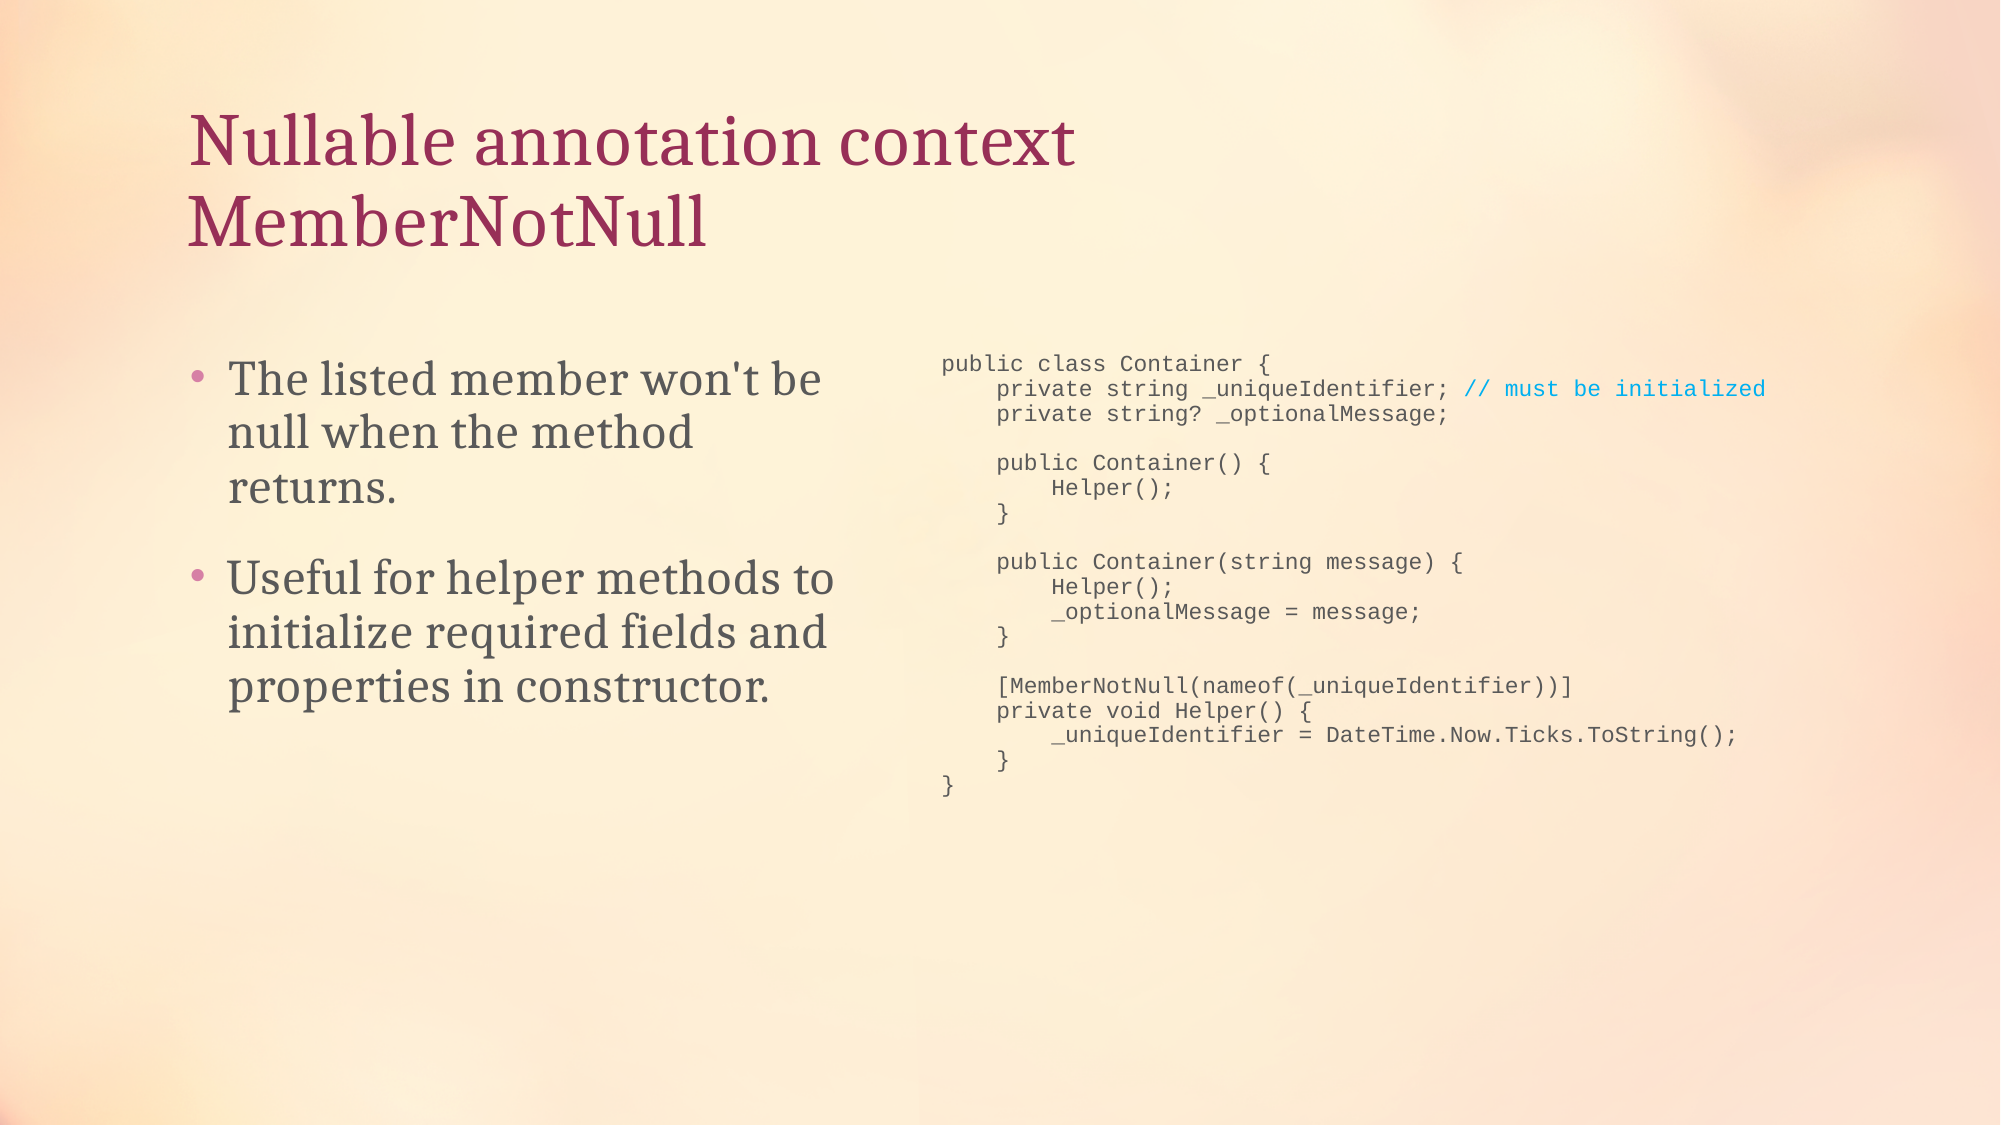

# Nullable annotation context MemberNotNull
The listed member won't be null when the method returns.
Useful for helper methods to initialize required fields and properties in constructor.
public class Container {
    private string _uniqueIdentifier; // must be initialized
    private string? _optionalMessage;
    public Container() {
        Helper();
    }
    public Container(string message) {
        Helper();
        _optionalMessage = message;
    }
    [MemberNotNull(nameof(_uniqueIdentifier))]
    private void Helper() {
        _uniqueIdentifier = DateTime.Now.Ticks.ToString();
    }
}